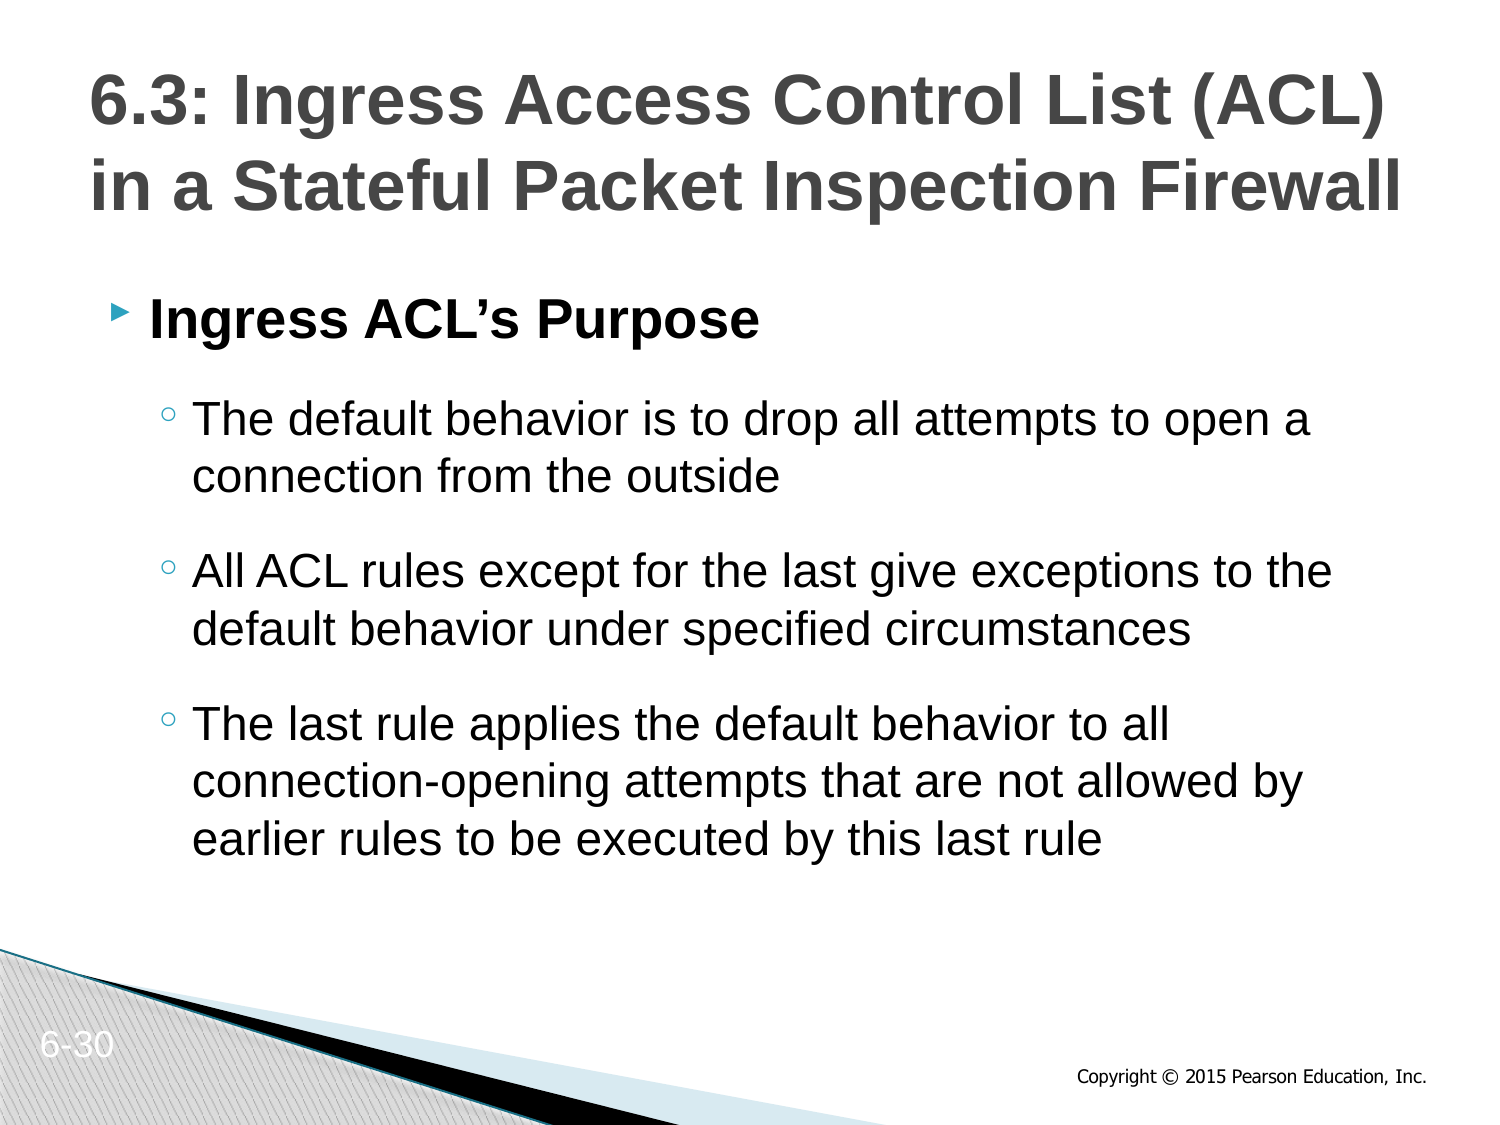

# 6.3: Ingress Access Control List (ACL) in a Stateful Packet Inspection Firewall
Ingress ACL’s Purpose
The default behavior is to drop all attempts to open a connection from the outside
All ACL rules except for the last give exceptions to the default behavior under specified circumstances
The last rule applies the default behavior to all connection-opening attempts that are not allowed by earlier rules to be executed by this last rule

6-30